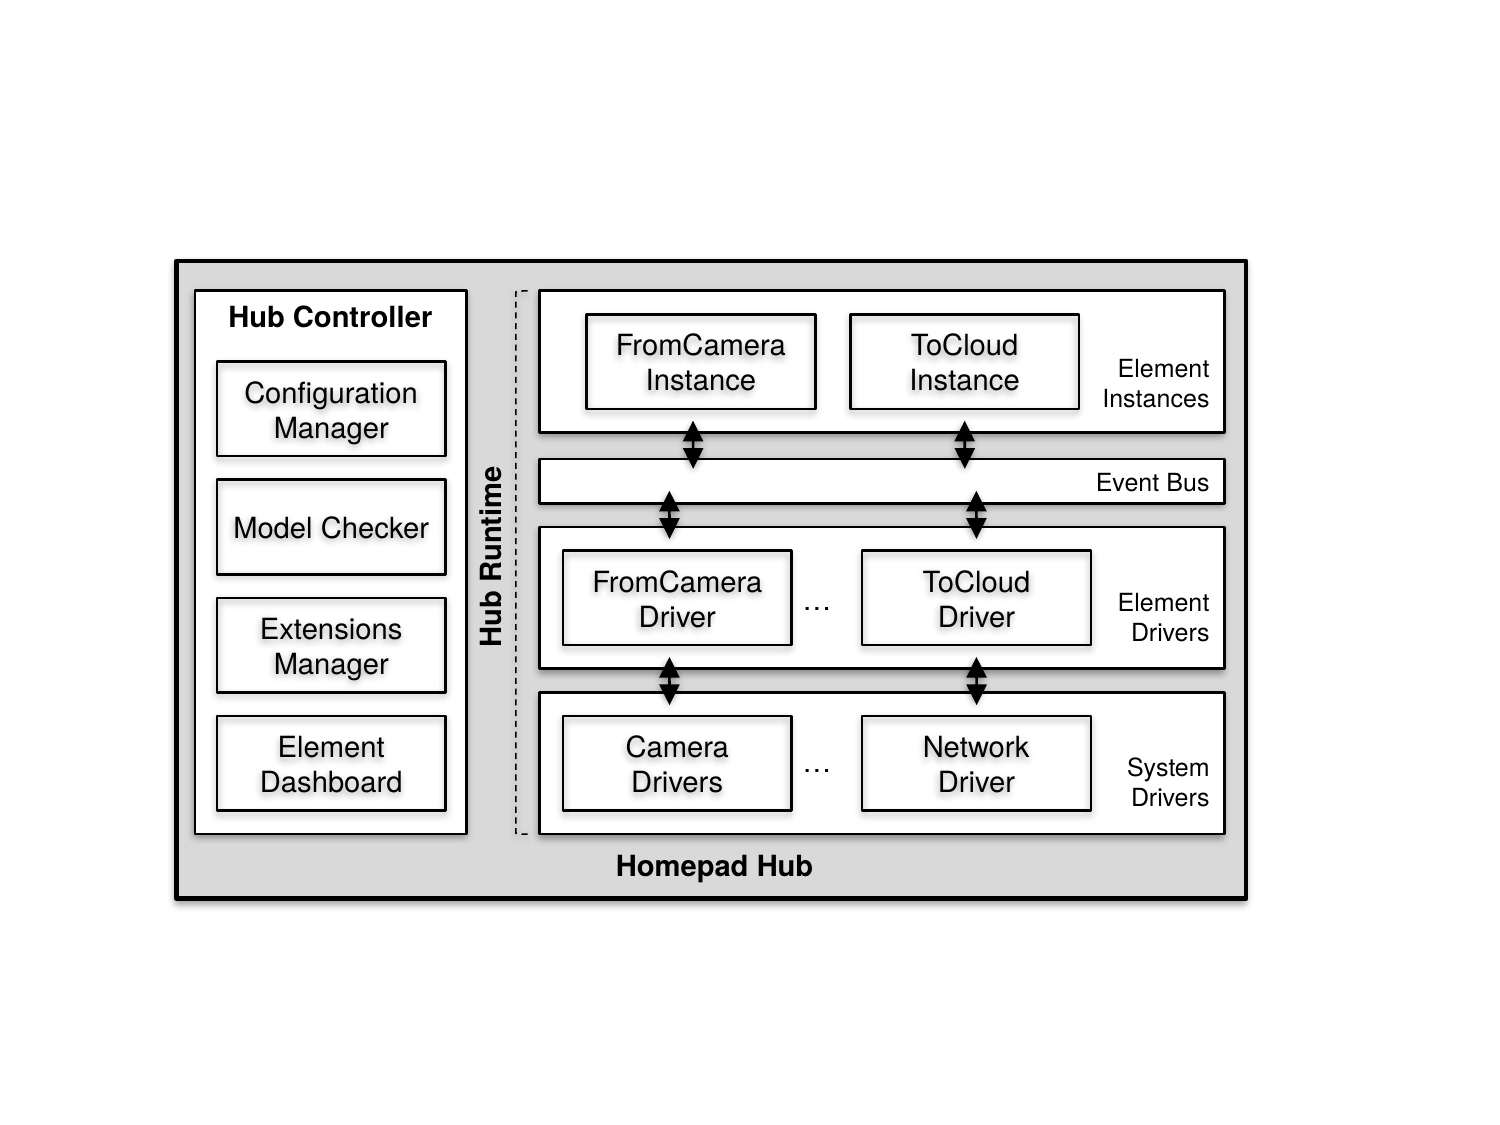

Hub Controller

FromCamera Instance
ToCloud
Instance
Element
Instances
Configuration Manager
Event Bus
Model Checker

Hub Runtime
FromCamera Driver
ToCloud
Driver
…
Element
Drivers
Extensions Manager

Element Dashboard
Camera Drivers
Network
Driver
…
System
Drivers
Homepad Hub